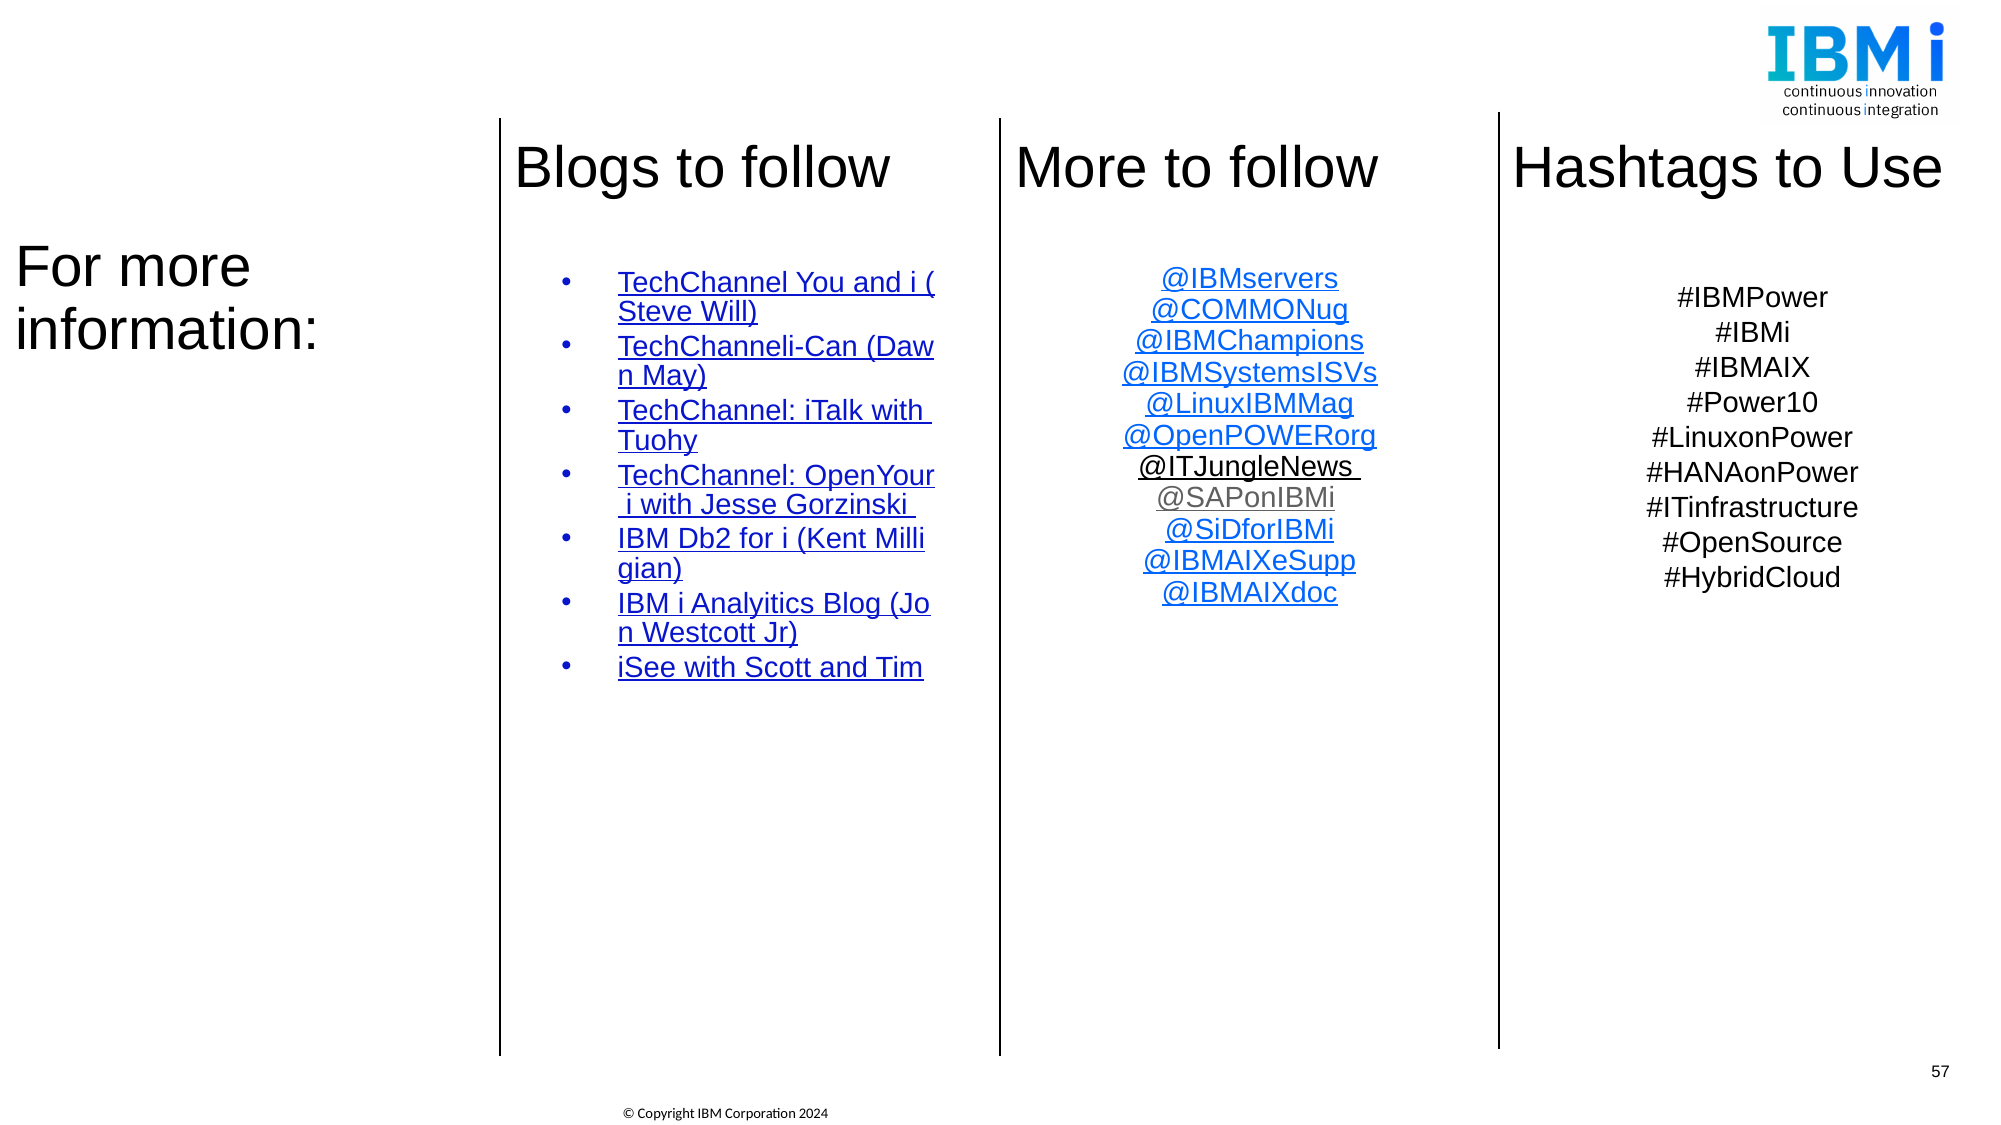

Blogs to follow
More to follow
Hashtags to Use
For more information:
@IBMservers
@COMMONug
@IBMChampions
@IBMSystemsISVs
@LinuxIBMMag
@OpenPOWERorg
@ITJungleNews
@SAPonIBMi
@SiDforIBMi
@IBMAIXeSupp
@IBMAIXdoc
TechChannel You and i (Steve Will)
TechChanneli-Can (Dawn May)
TechChannel: iTalk with Tuohy
TechChannel: OpenYour i with Jesse Gorzinski
IBM Db2 for i (Kent Milligian)
IBM i Analyitics Blog (Jon Westcott Jr)
iSee with Scott and Tim
#IBMPower
#IBMi
#IBMAIX
#Power10
#LinuxonPower
#HANAonPower
#ITinfrastructure
#OpenSource
#HybridCloud
57